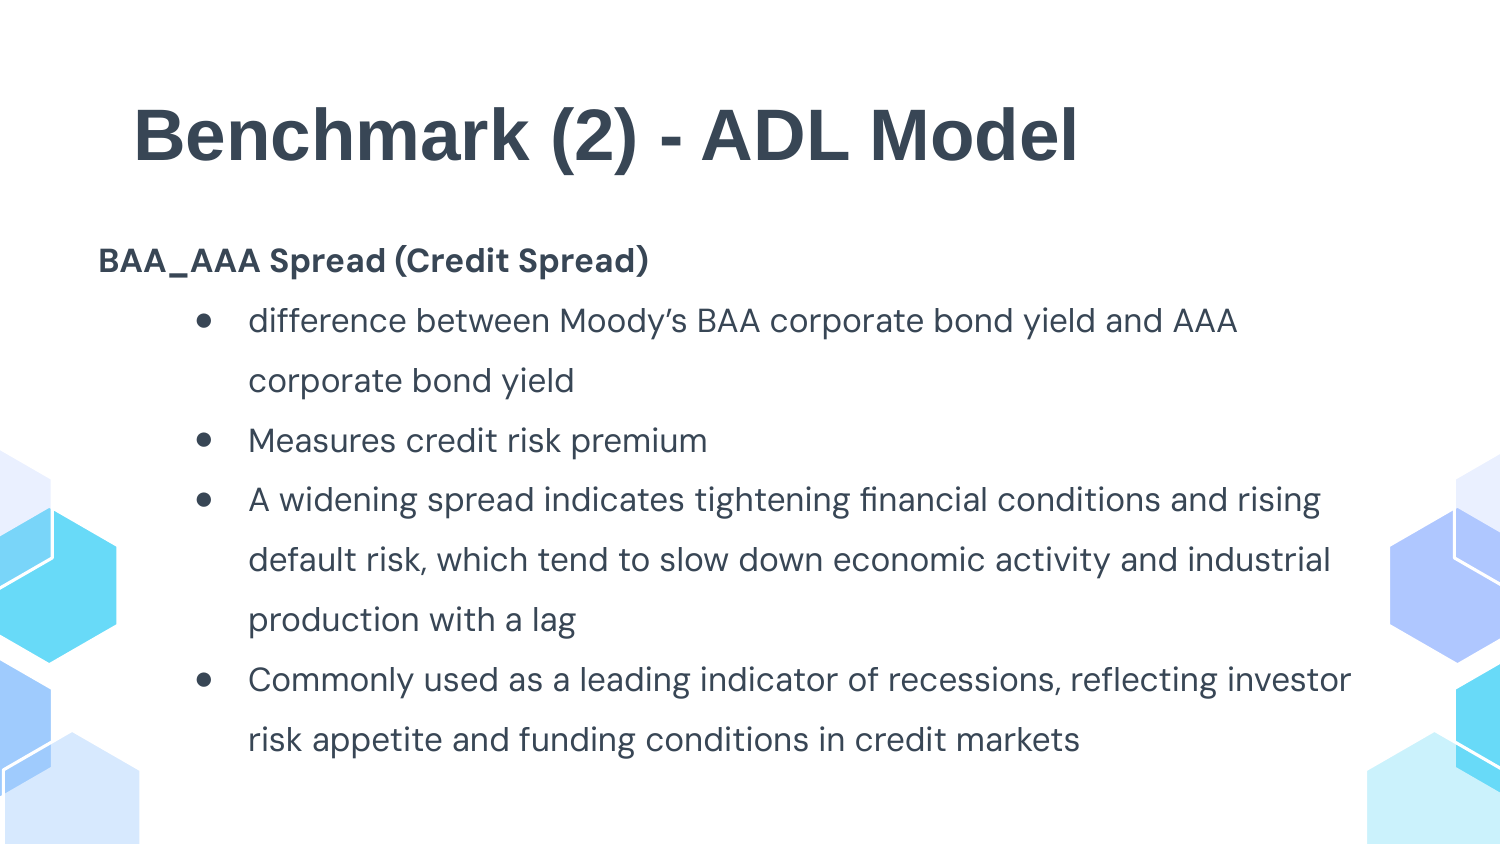

# Benchmark (2) - ADL Model
BAA_AAA Spread (Credit Spread)
difference between Moody’s BAA corporate bond yield and AAA corporate bond yield
Measures credit risk premium
A widening spread indicates tightening financial conditions and rising default risk, which tend to slow down economic activity and industrial production with a lag
Commonly used as a leading indicator of recessions, reflecting investor risk appetite and funding conditions in credit markets